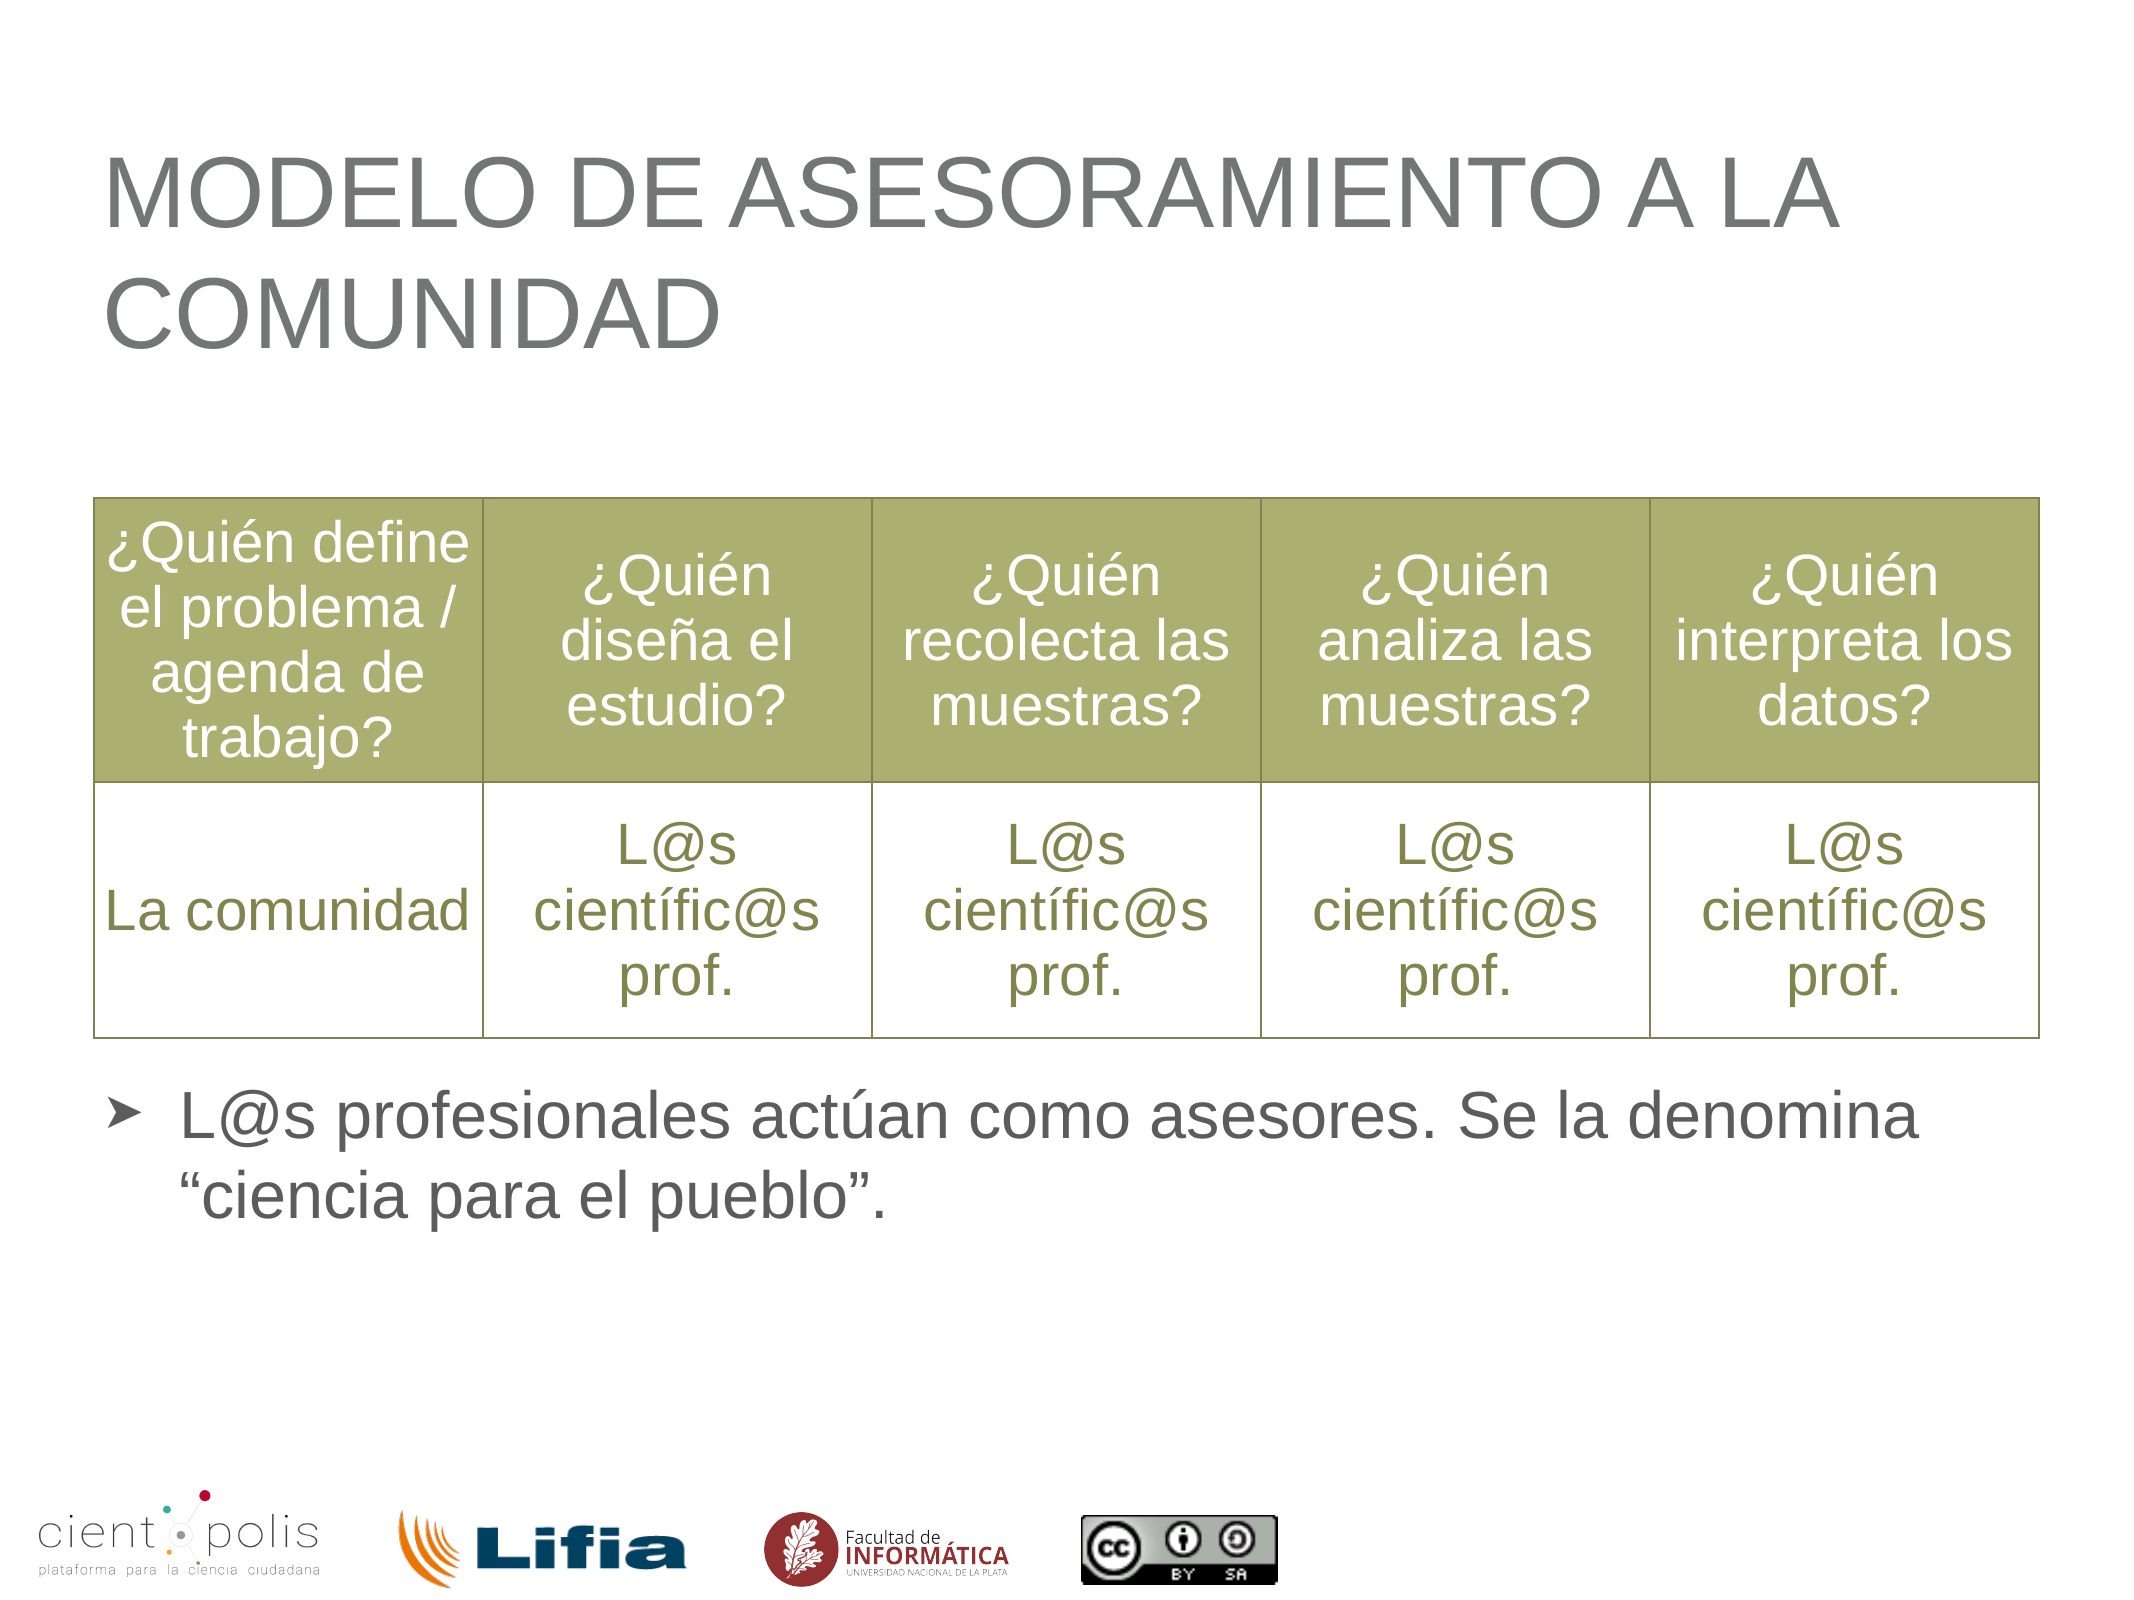

# Modelo de asesoramiento a la comunidad

| ¿Quién define el problema / agenda de trabajo? | ¿Quién diseña el estudio? | ¿Quién recolecta las muestras? | ¿Quién analiza las muestras? | ¿Quién interpreta los datos? |
| --- | --- | --- | --- | --- |
| La comunidad | L@s científic@s prof. | L@s científic@s prof. | L@s científic@s prof. | L@s científic@s prof. |
L@s profesionales actúan como asesores. Se la denomina “ciencia para el pueblo”.